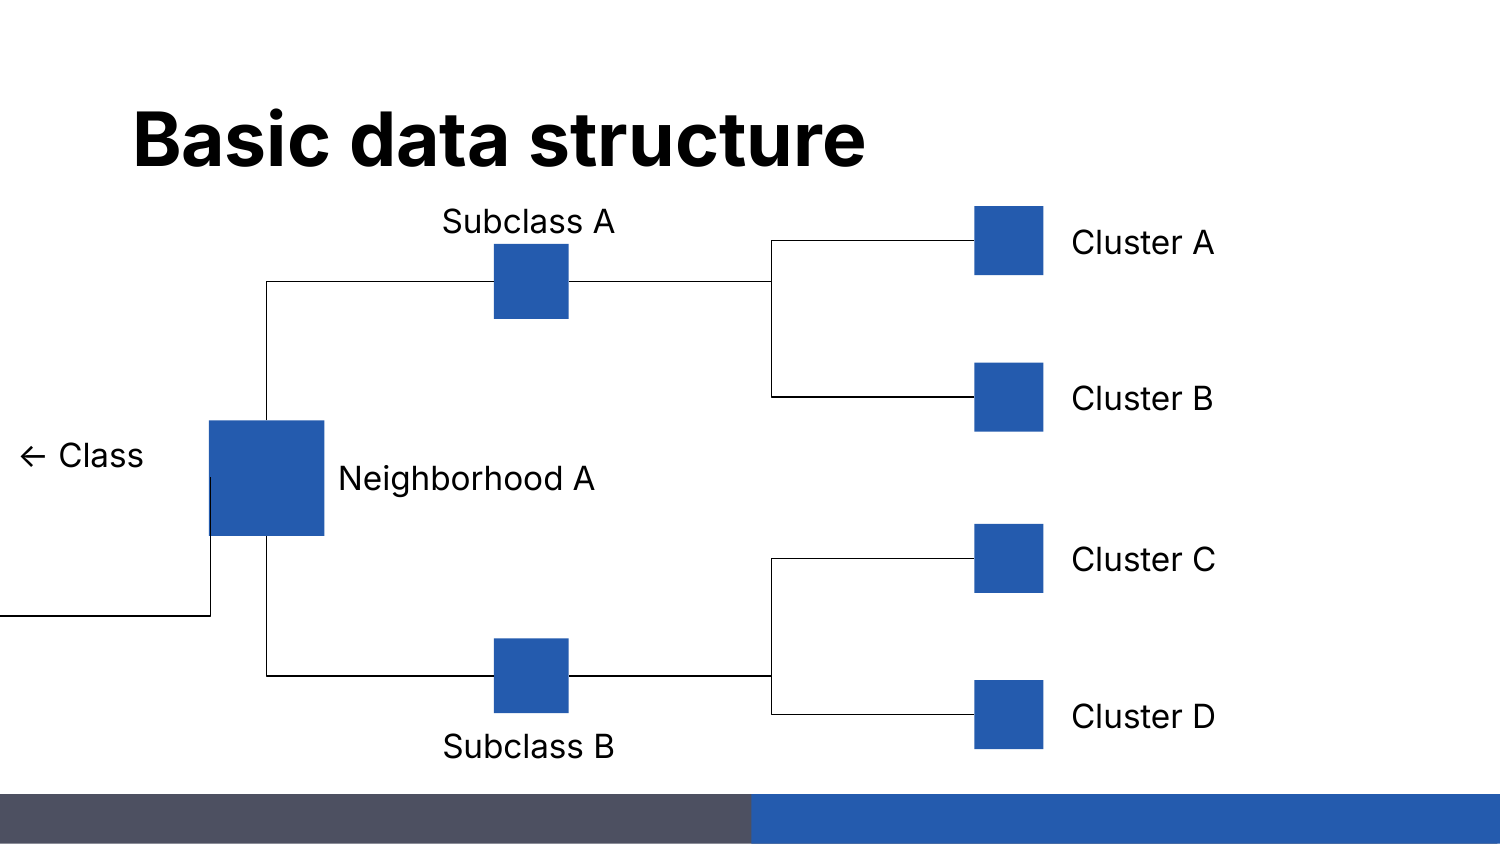

# Basic data structure
Subclass A
Cluster A

Cluster B

 <- Class

Neighborhood A
Cluster C

Cluster D

Subclass B